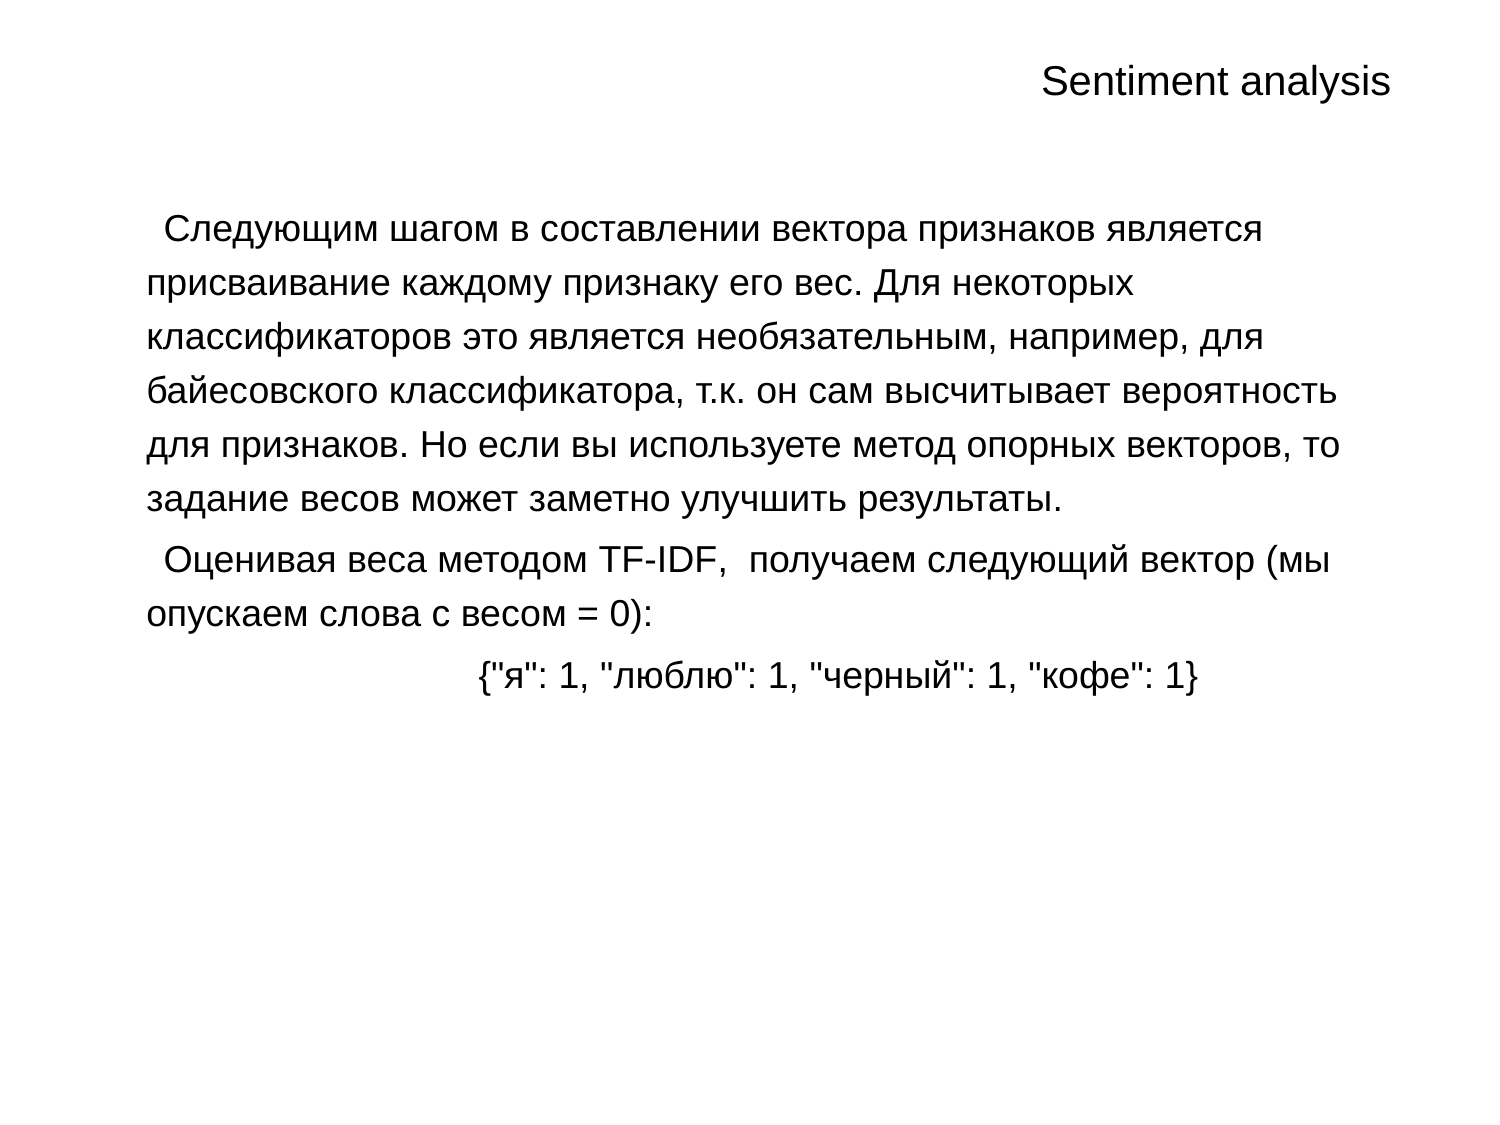

Sentiment analysis

       Следующим шагом в составлении вектора признаков является присваивание каждому признаку его вес. Для некоторых классификаторов это является необязательным, например, для байесовского классификатора, т.к. он сам высчитывает вероятность для признаков. Но если вы используете метод опорных векторов, то задание весов может заметно улучшить результаты.
       Оценивая веса методом TF-IDF,  получаем следующий вектор (мы опускаем слова с весом = 0):
                                     {"я": 1, "люблю": 1, "черный": 1, "кофе": 1}